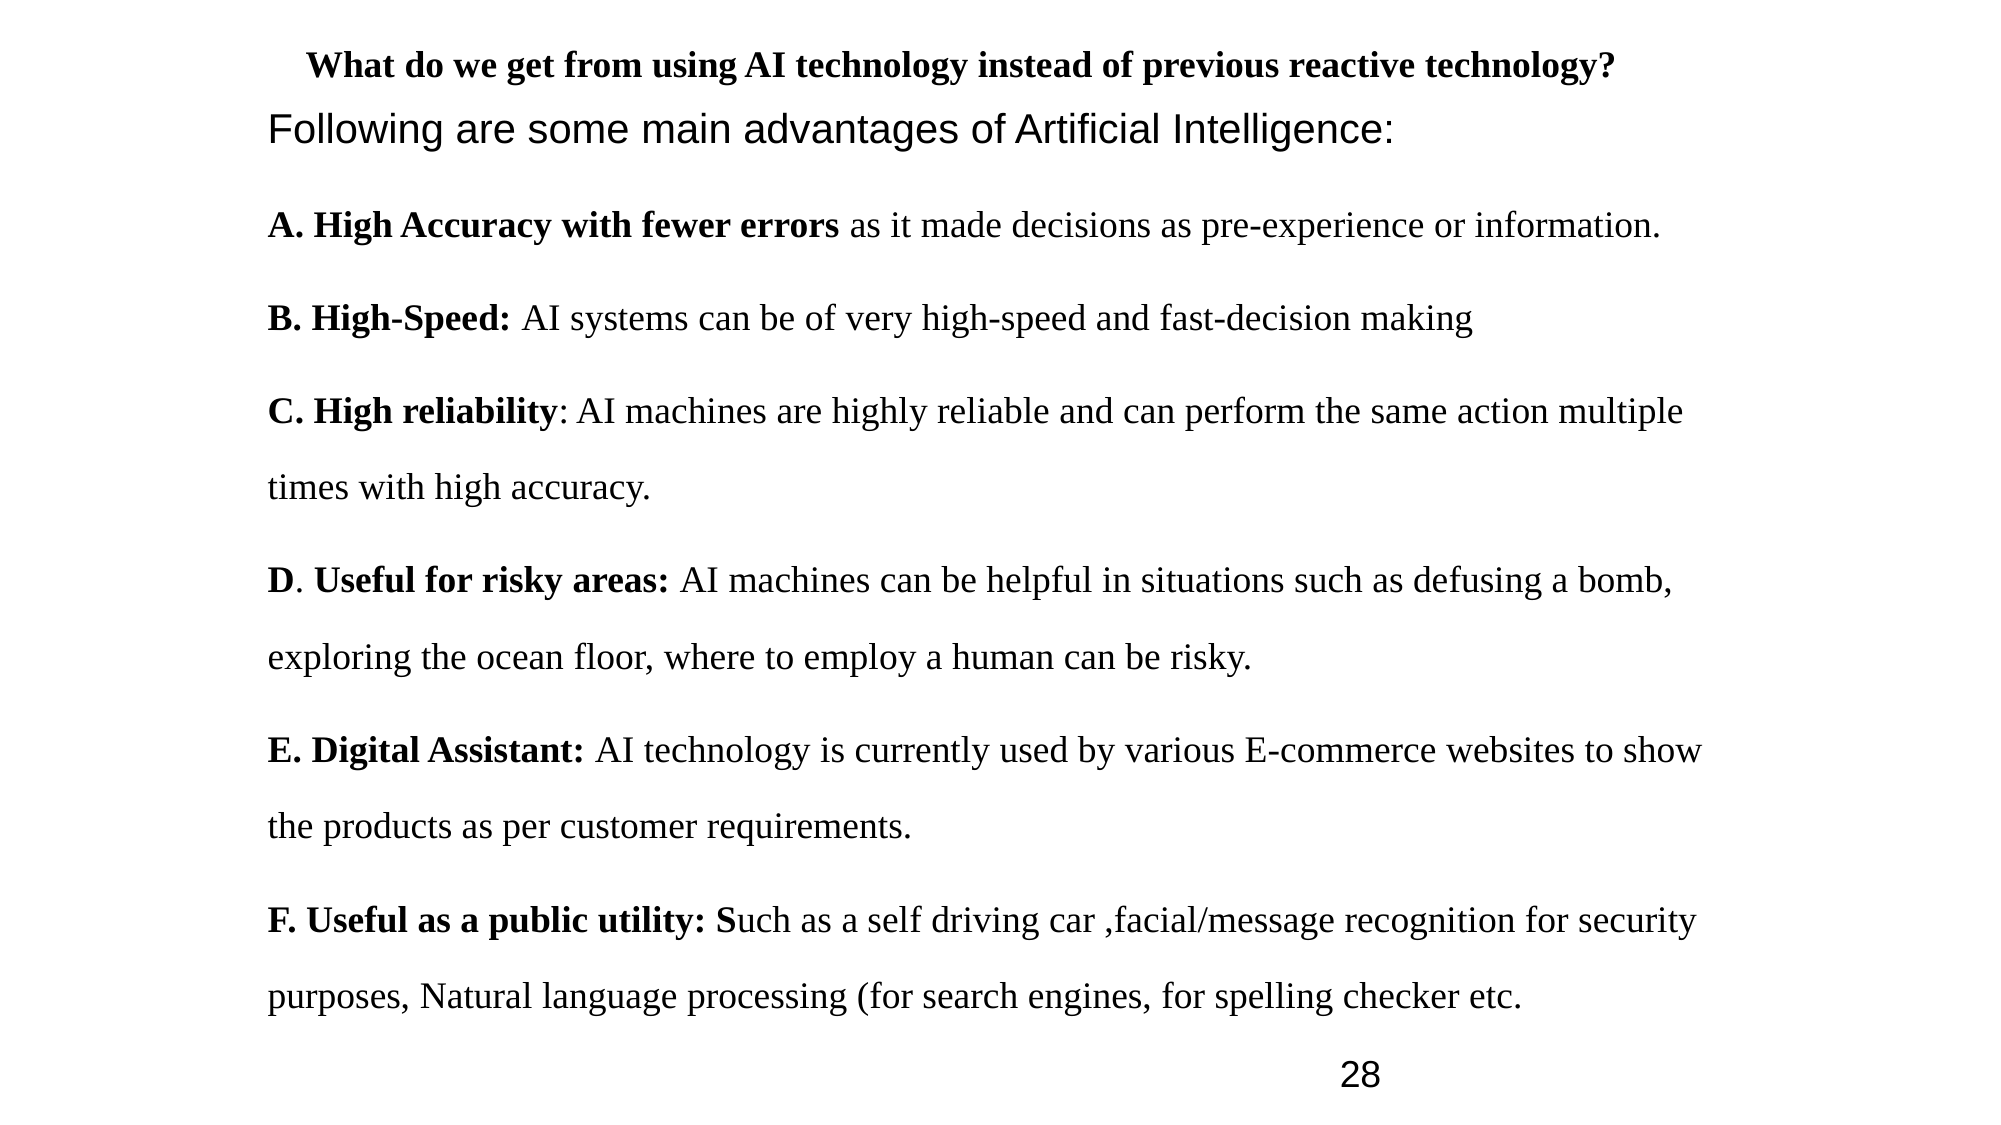

What do we get from using AI technology instead of previous reactive technology?
Following are some main advantages of Artificial Intelligence:
A. High Accuracy with fewer errors as it made decisions as pre-experience or information.
B. High-Speed: AI systems can be of very high-speed and fast-decision making
C. High reliability: AI machines are highly reliable and can perform the same action multiple times with high accuracy.
D. Useful for risky areas: AI machines can be helpful in situations such as defusing a bomb, exploring the ocean floor, where to employ a human can be risky.
E. Digital Assistant: AI technology is currently used by various E-commerce websites to show the products as per customer requirements.
F. Useful as a public utility: Such as a self driving car ,facial/message recognition for security purposes, Natural language processing (for search engines, for spelling checker etc.
28